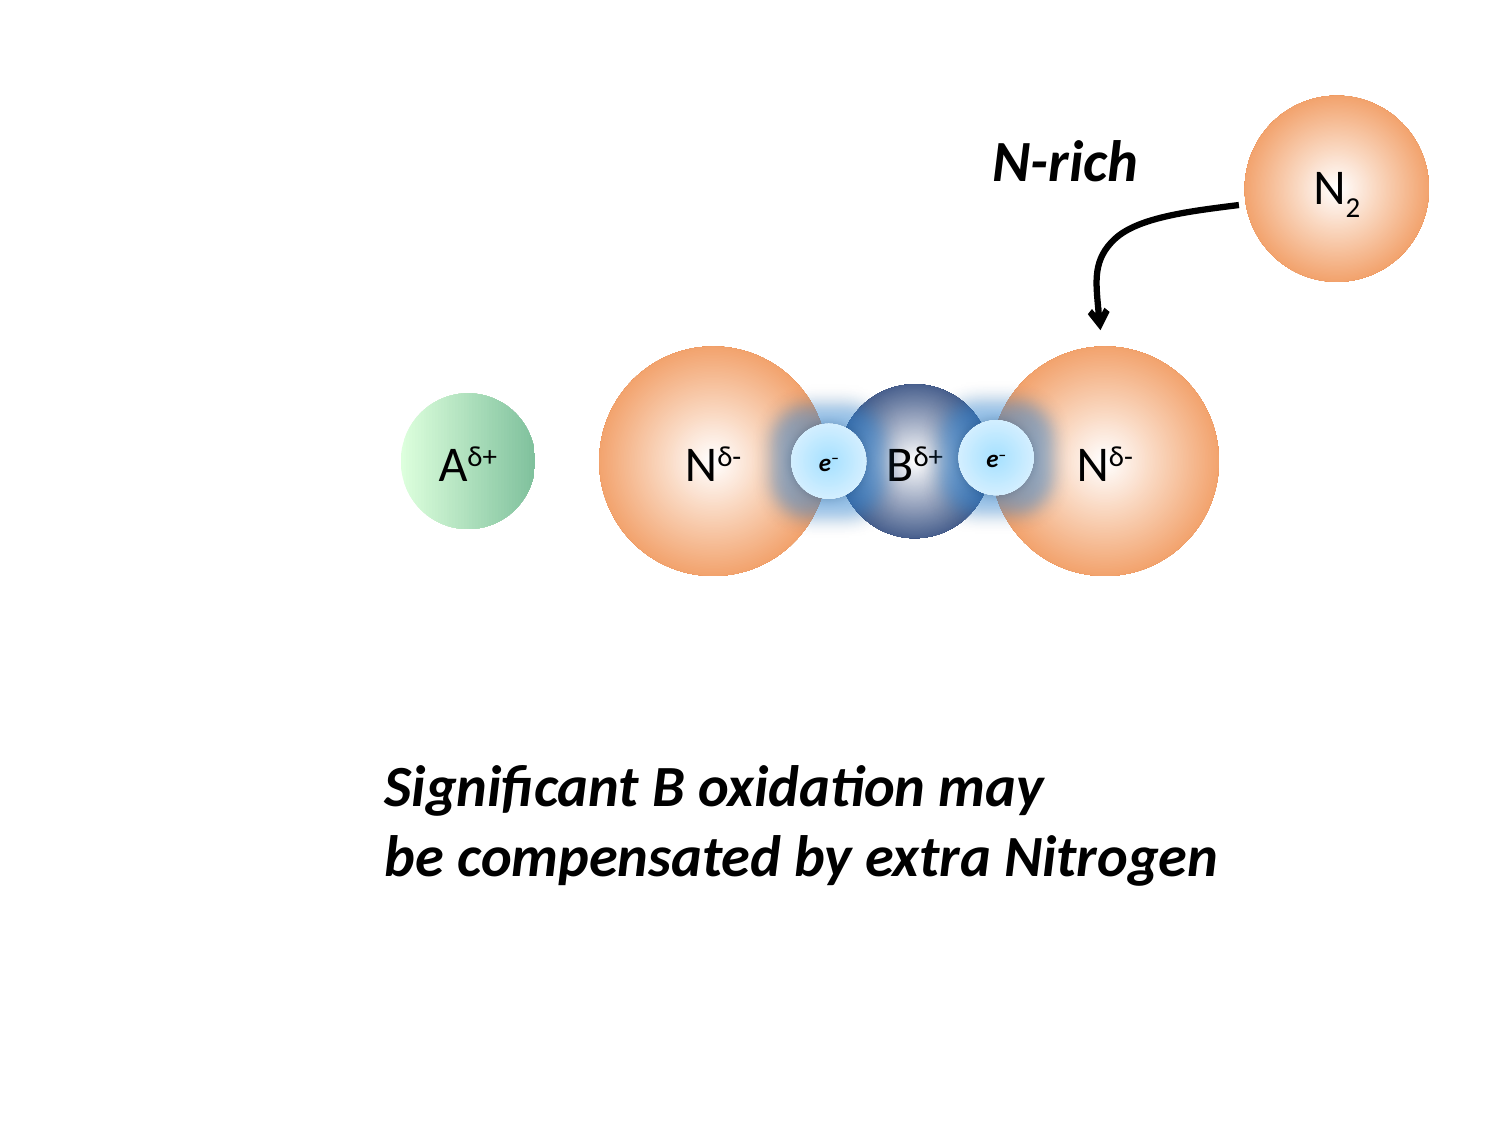

N2
N-rich

Nδ-
Nδ-
Bδ+
Aδ+
e−
e−
Significant B oxidation may
be compensated by extra Nitrogen